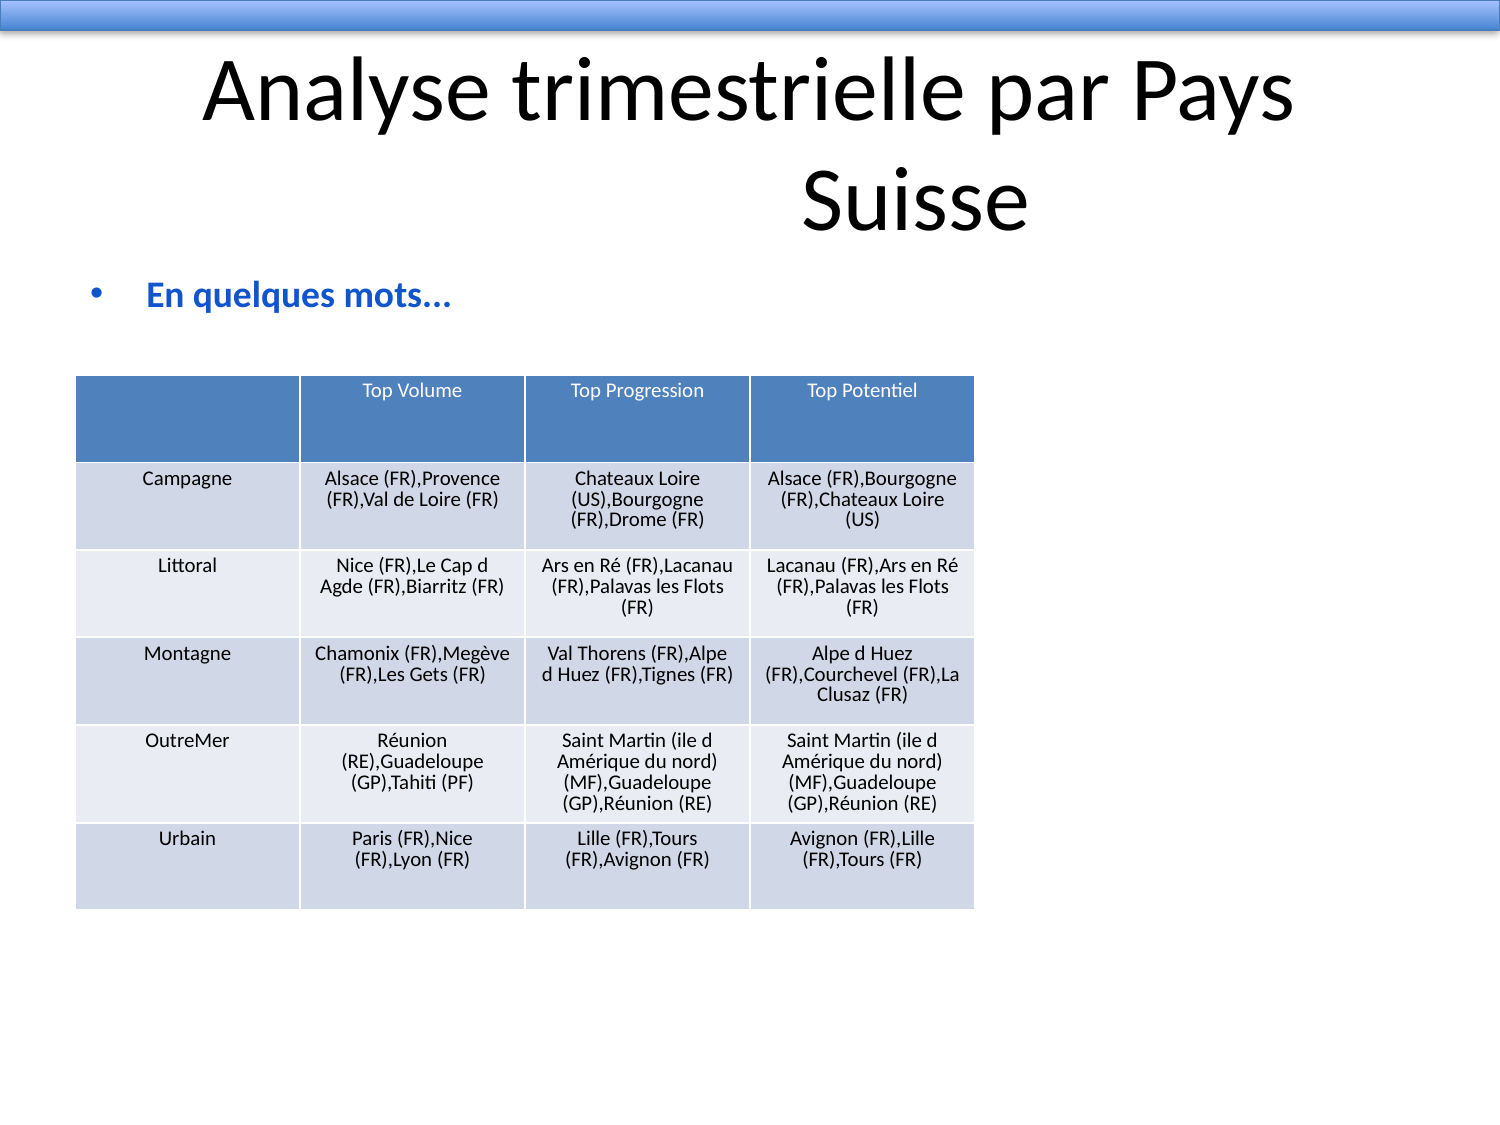

# Analyse trimestrielle par Pays
                Suisse
En quelques mots...
|  | Top Volume | Top Progression | Top Potentiel |
| --- | --- | --- | --- |
| Campagne | Alsace (FR),Provence (FR),Val de Loire (FR) | Chateaux Loire (US),Bourgogne (FR),Drome (FR) | Alsace (FR),Bourgogne (FR),Chateaux Loire (US) |
| Littoral | Nice (FR),Le Cap d Agde (FR),Biarritz (FR) | Ars en Ré (FR),Lacanau (FR),Palavas les Flots (FR) | Lacanau (FR),Ars en Ré (FR),Palavas les Flots (FR) |
| Montagne | Chamonix (FR),Megève (FR),Les Gets (FR) | Val Thorens (FR),Alpe d Huez (FR),Tignes (FR) | Alpe d Huez (FR),Courchevel (FR),La Clusaz (FR) |
| OutreMer | Réunion (RE),Guadeloupe (GP),Tahiti (PF) | Saint Martin (ile d Amérique du nord) (MF),Guadeloupe (GP),Réunion (RE) | Saint Martin (ile d Amérique du nord) (MF),Guadeloupe (GP),Réunion (RE) |
| Urbain | Paris (FR),Nice (FR),Lyon (FR) | Lille (FR),Tours (FR),Avignon (FR) | Avignon (FR),Lille (FR),Tours (FR) |